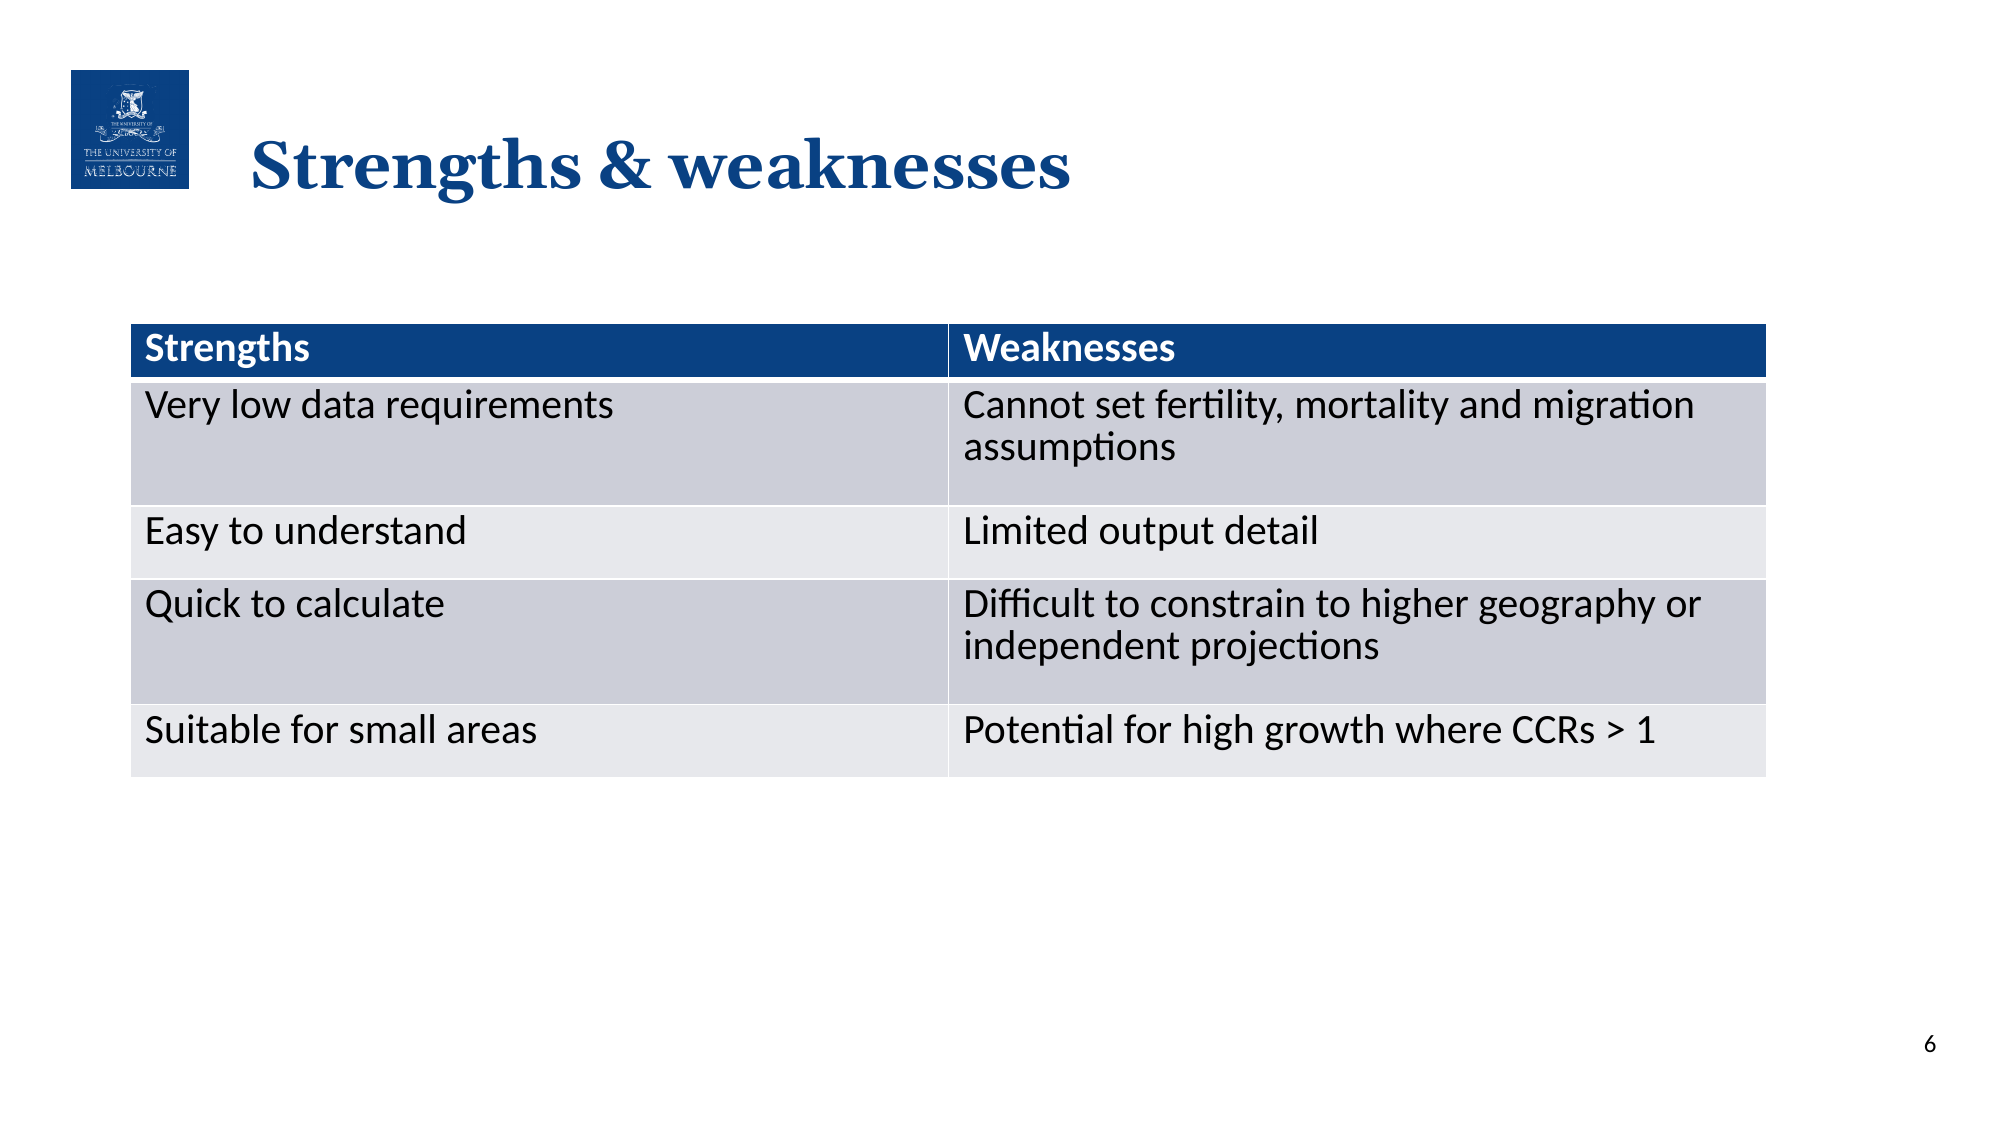

# Strengths & weaknesses

| Strengths | Weaknesses |
| --- | --- |
| Very low data requirements | Cannot set fertility, mortality and migration assumptions |
| Easy to understand | Limited output detail |
| Quick to calculate | Difficult to constrain to higher geography or independent projections |
| Suitable for small areas | Potential for high growth where CCRs > 1 |
6